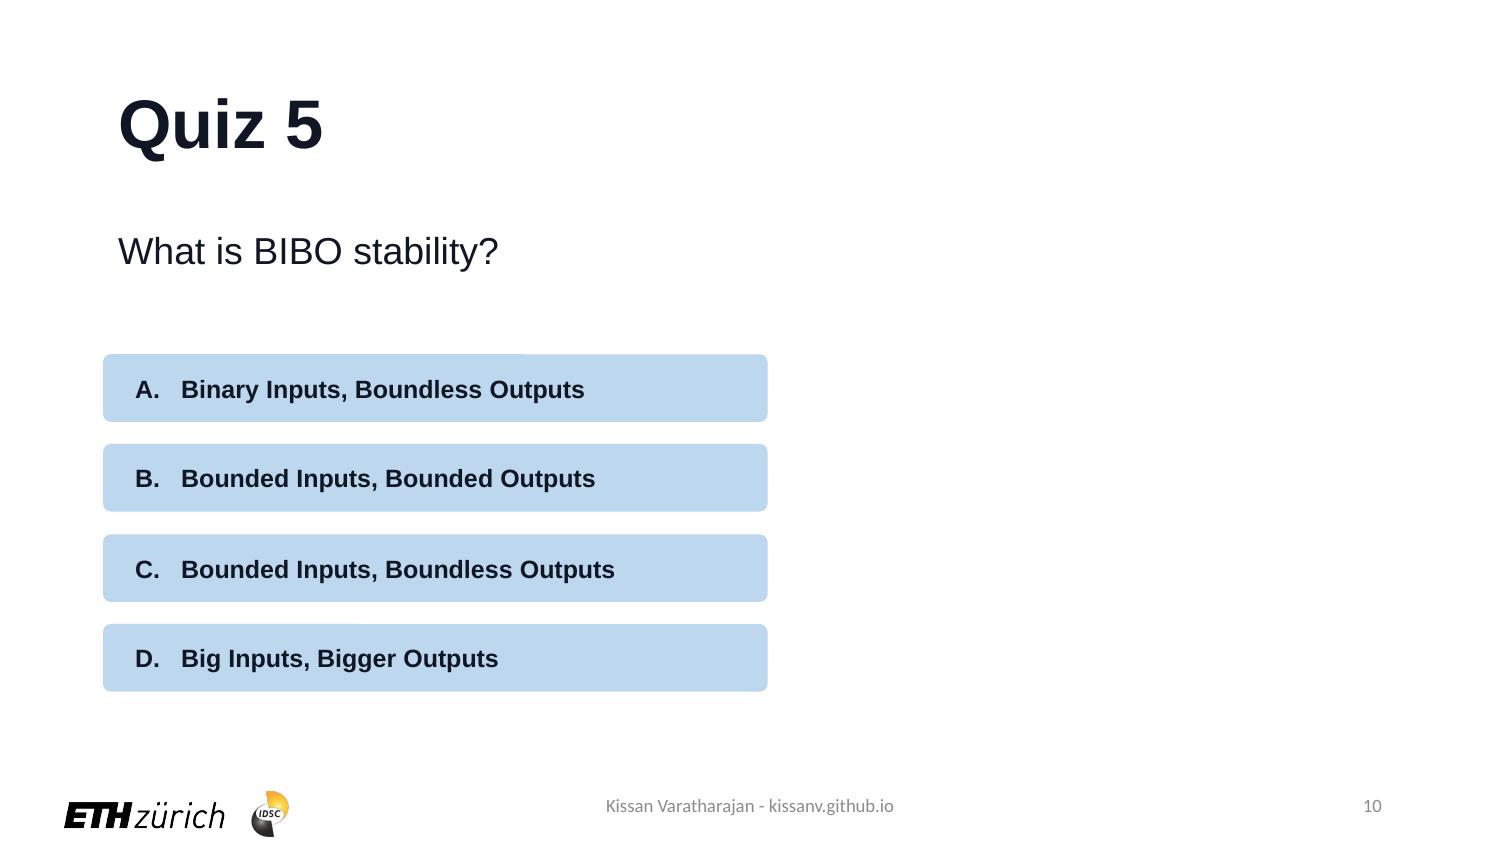

# Quiz 5
What is BIBO stability?
A.   Binary Inputs, Boundless Outputs
B.   Bounded Inputs, Bounded Outputs
C.   Bounded Inputs, Boundless Outputs
D.   Big Inputs, Bigger Outputs
Kissan Varatharajan - kissanv.github.io
10